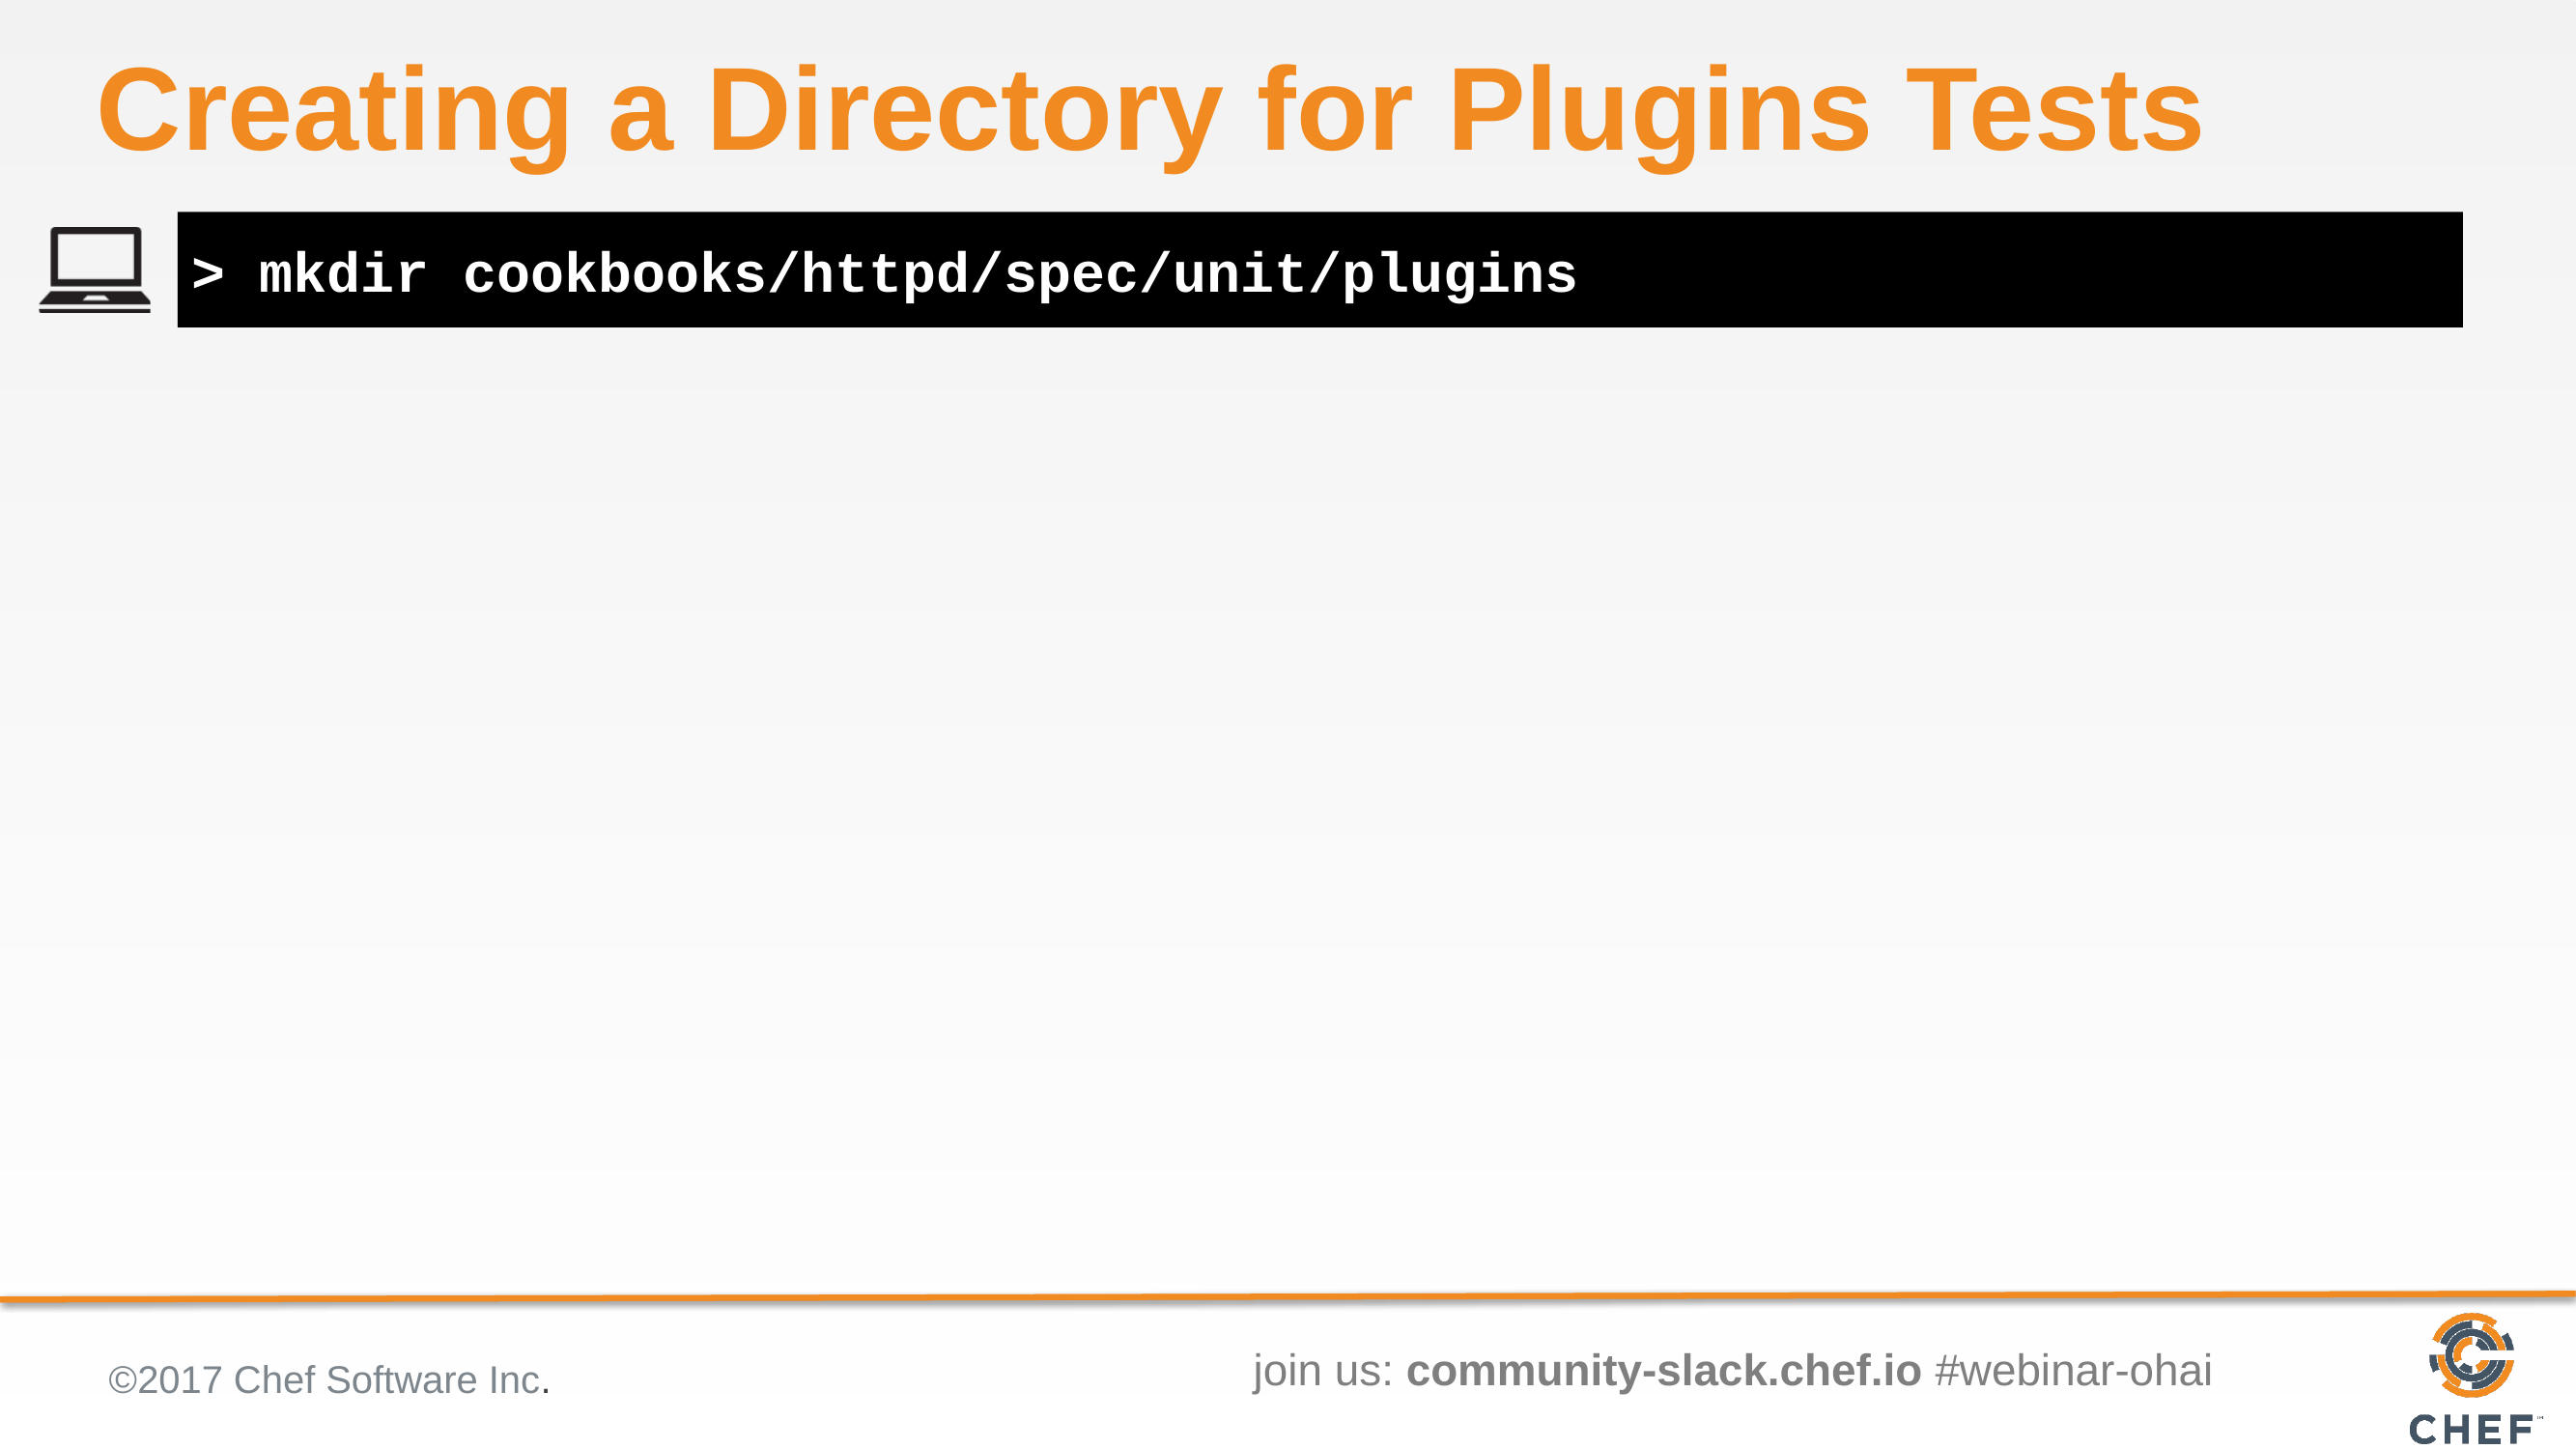

# Creating a Directory for Plugins Tests
> mkdir cookbooks/httpd/spec/unit/plugins